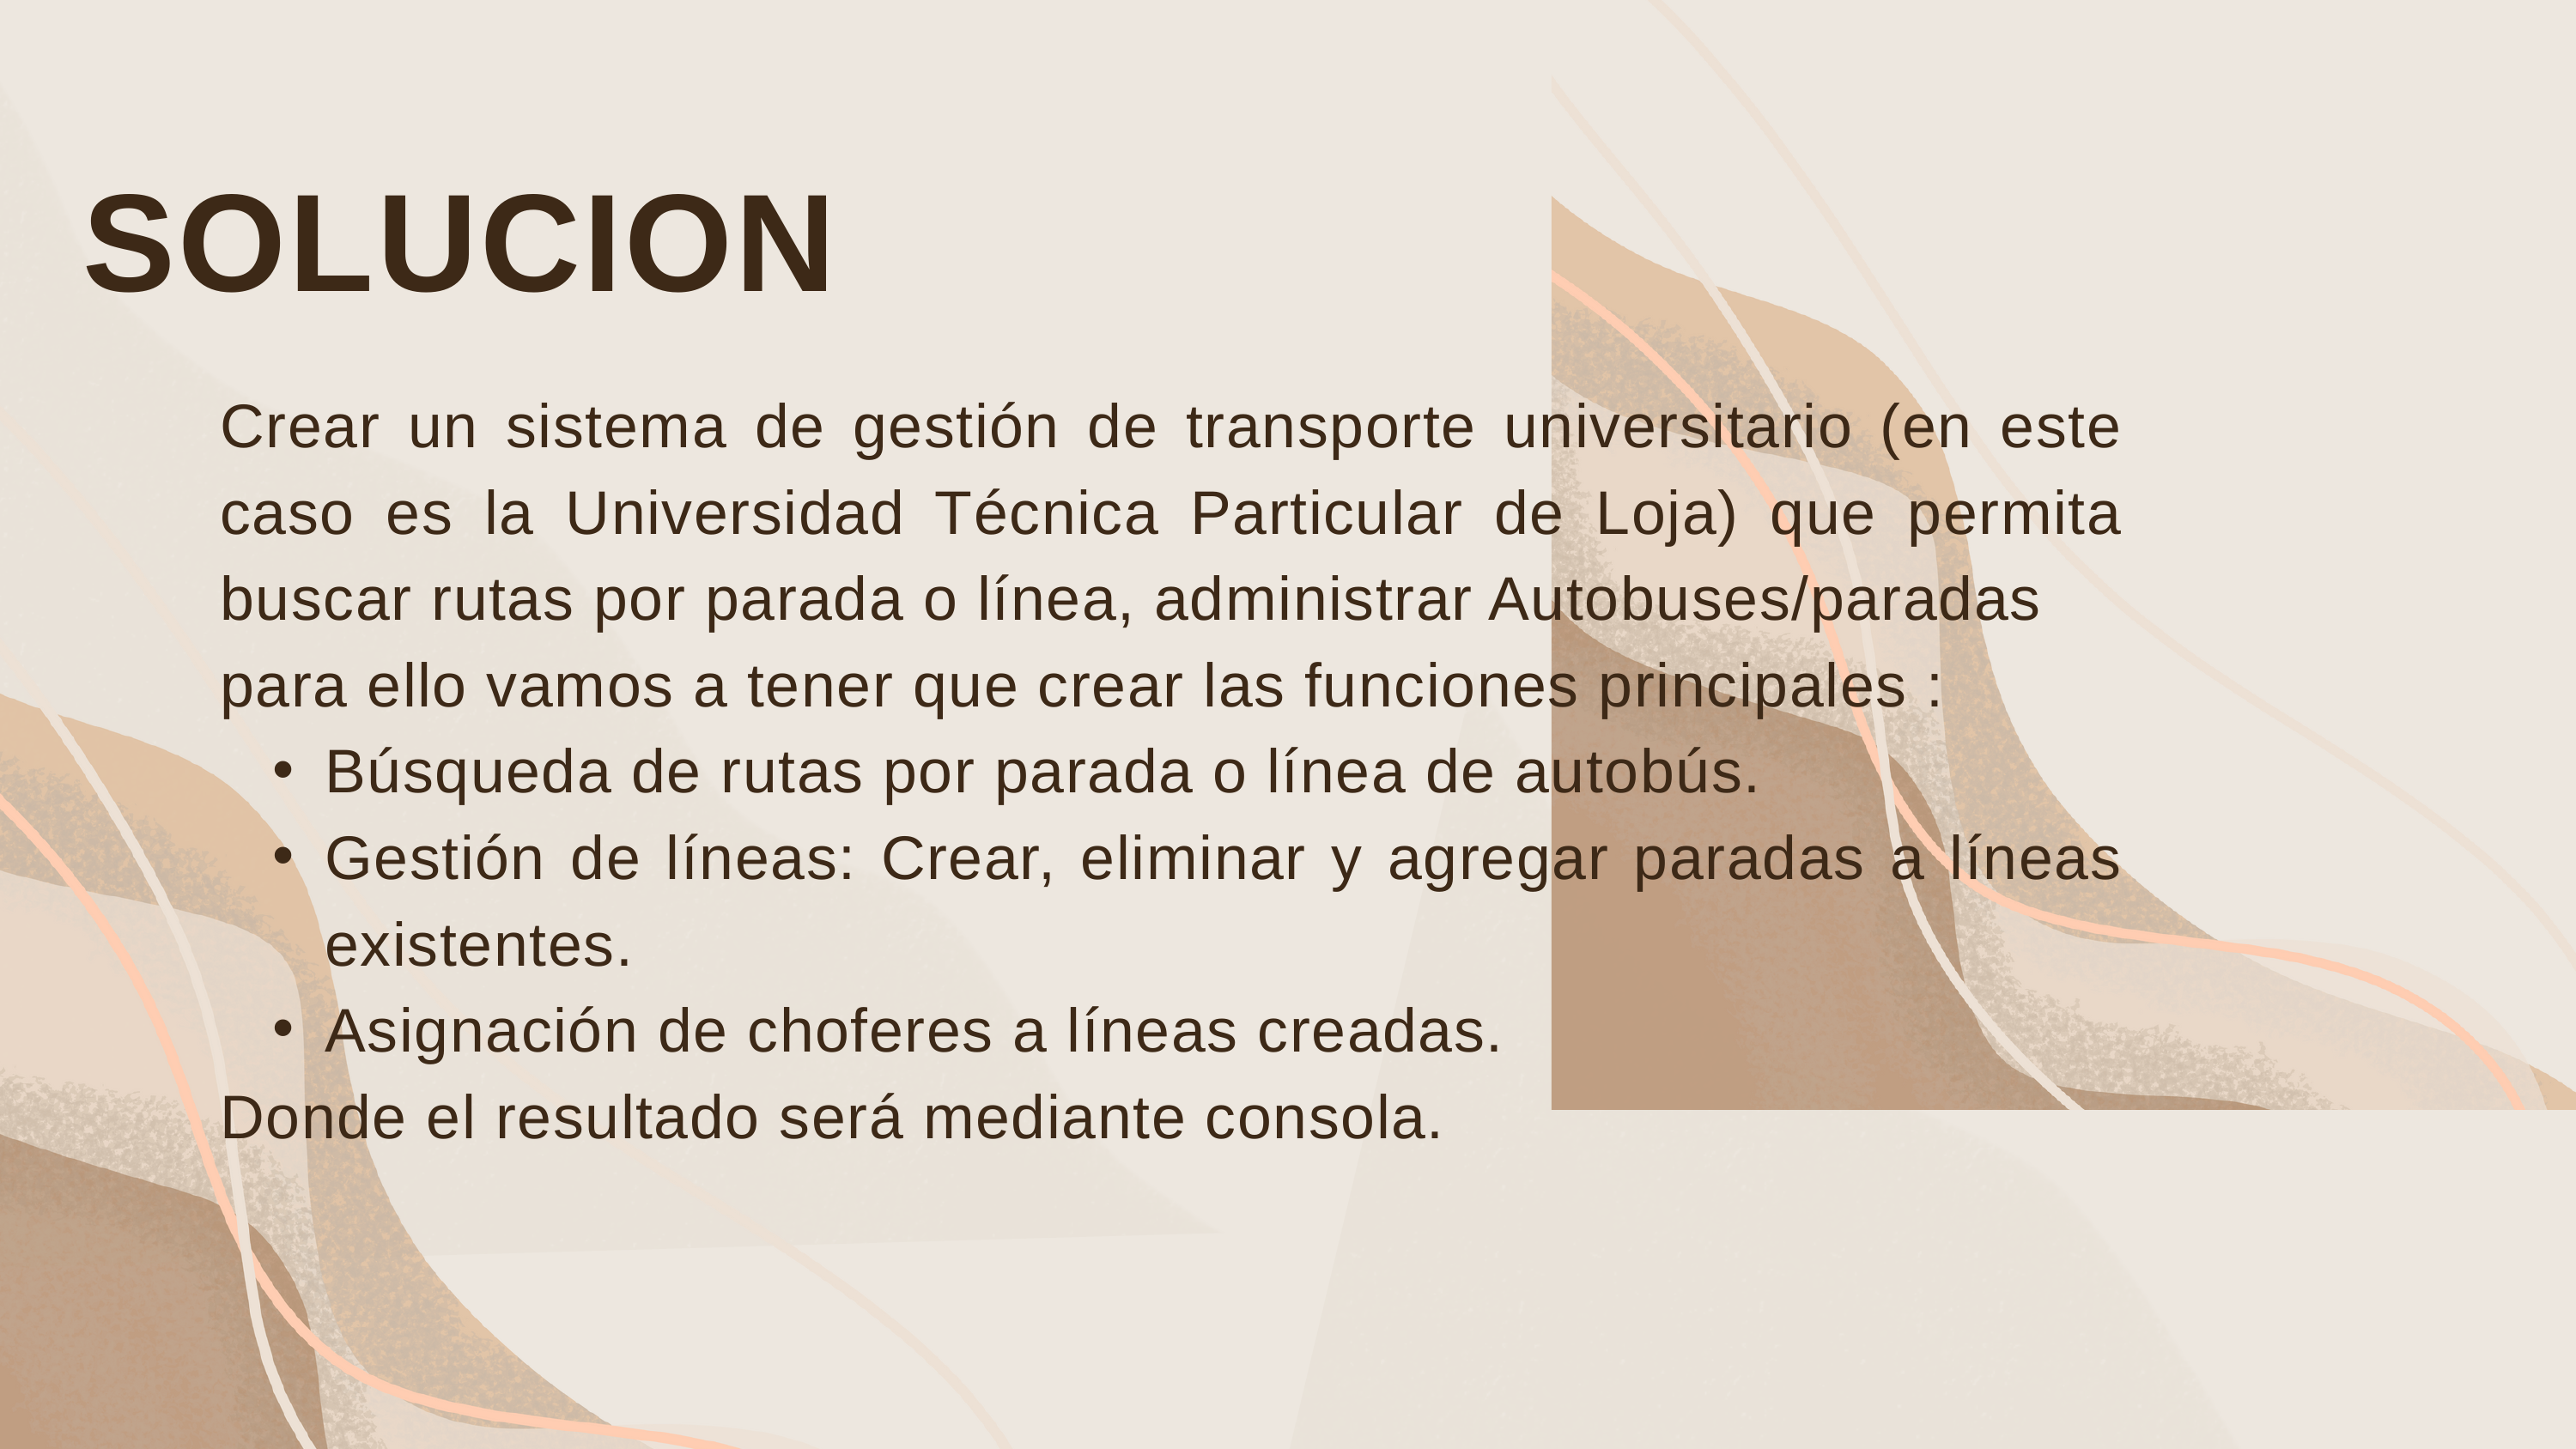

SOLUCION

Crear un sistema de gestión de transporte universitario (en este caso es la Universidad Técnica Particular de Loja) que permita buscar rutas por parada o línea, administrar Autobuses/paradas
para ello vamos a tener que crear las funciones principales :
Búsqueda de rutas por parada o línea de autobús.
Gestión de líneas: Crear, eliminar y agregar paradas a líneas existentes.
Asignación de choferes a líneas creadas.
Donde el resultado será mediante consola.